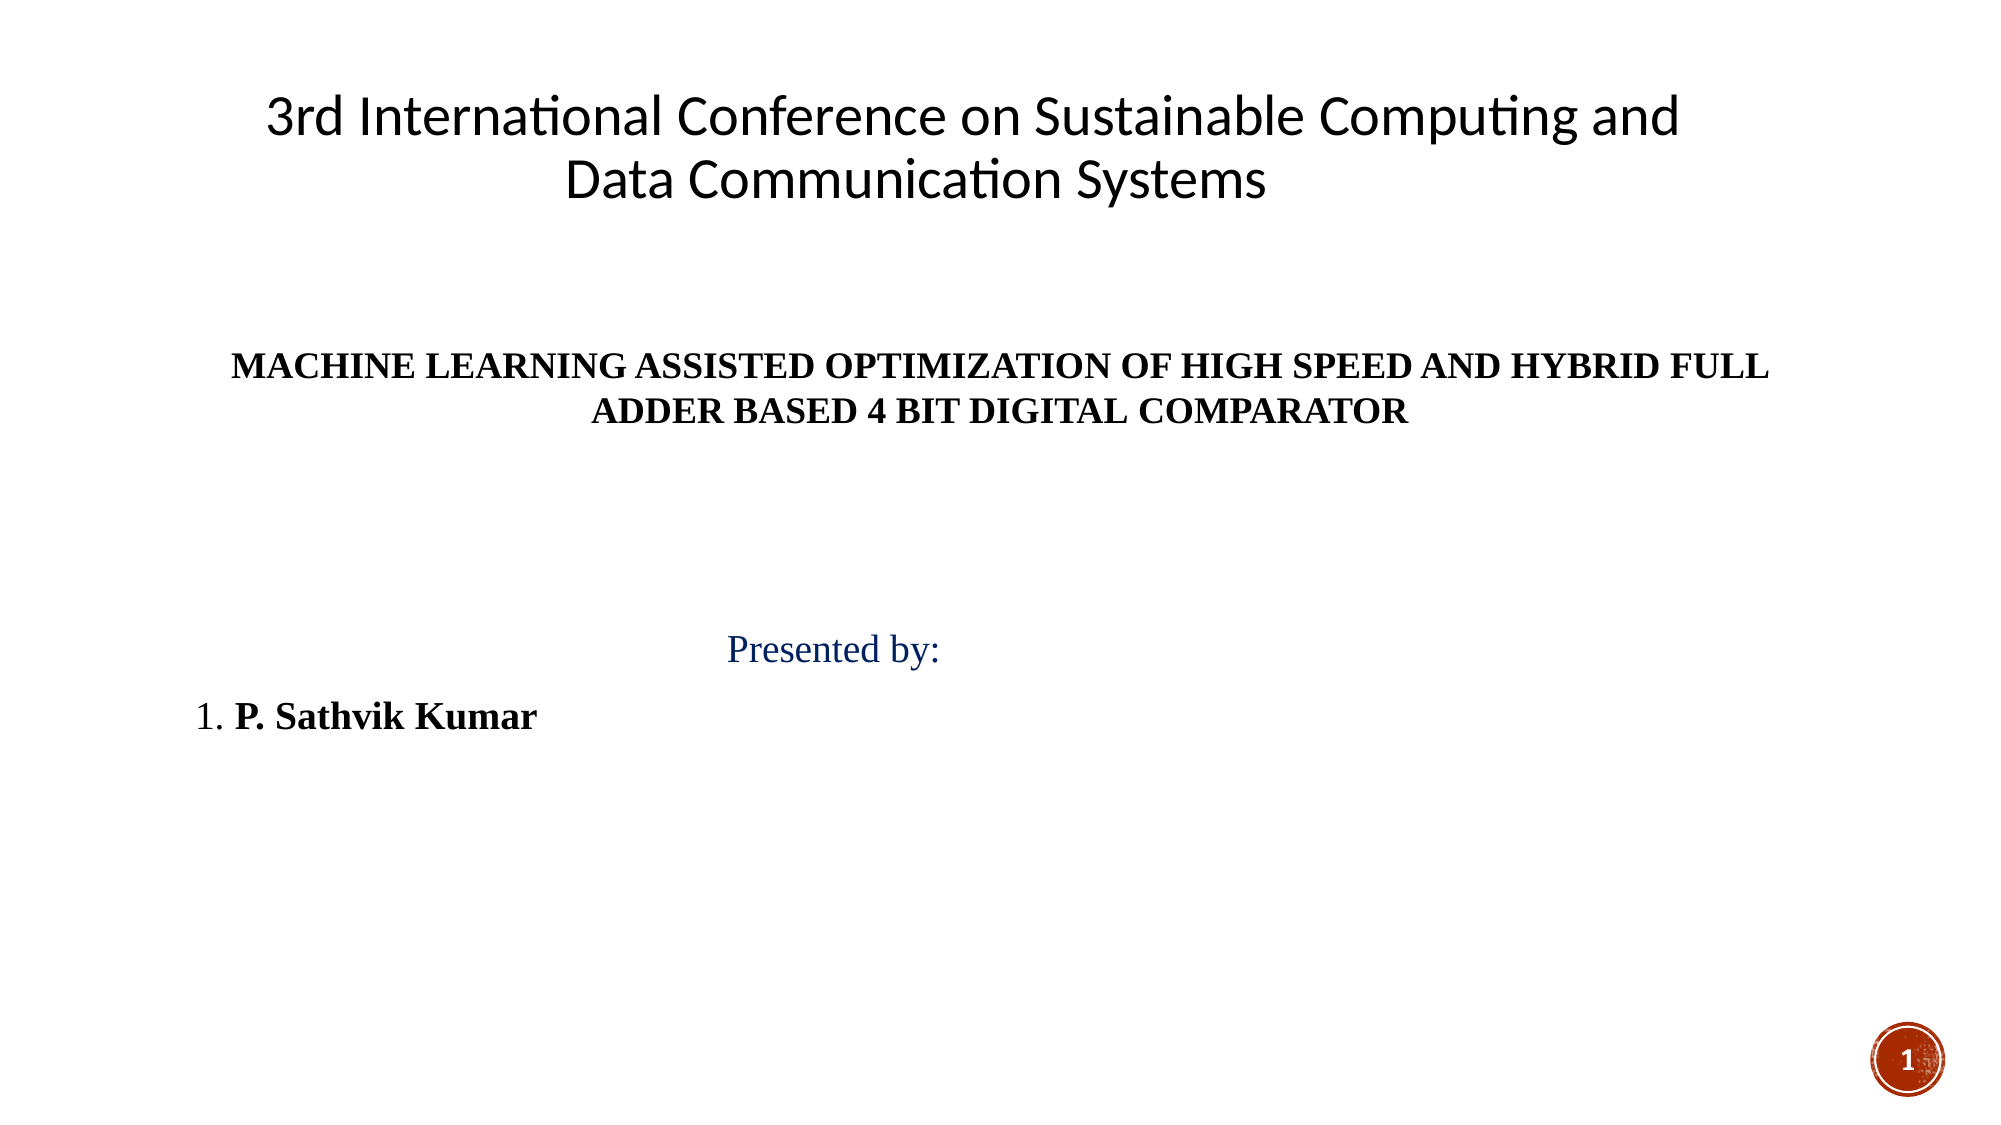

3rd International Conference on Sustainable Computing and               		Data Communication Systems
# Machine learning assisted optimization of High speed and hybrid full adder based 4 bit digital comparator
Presented by:
1. P. Sathvik Kumar

1